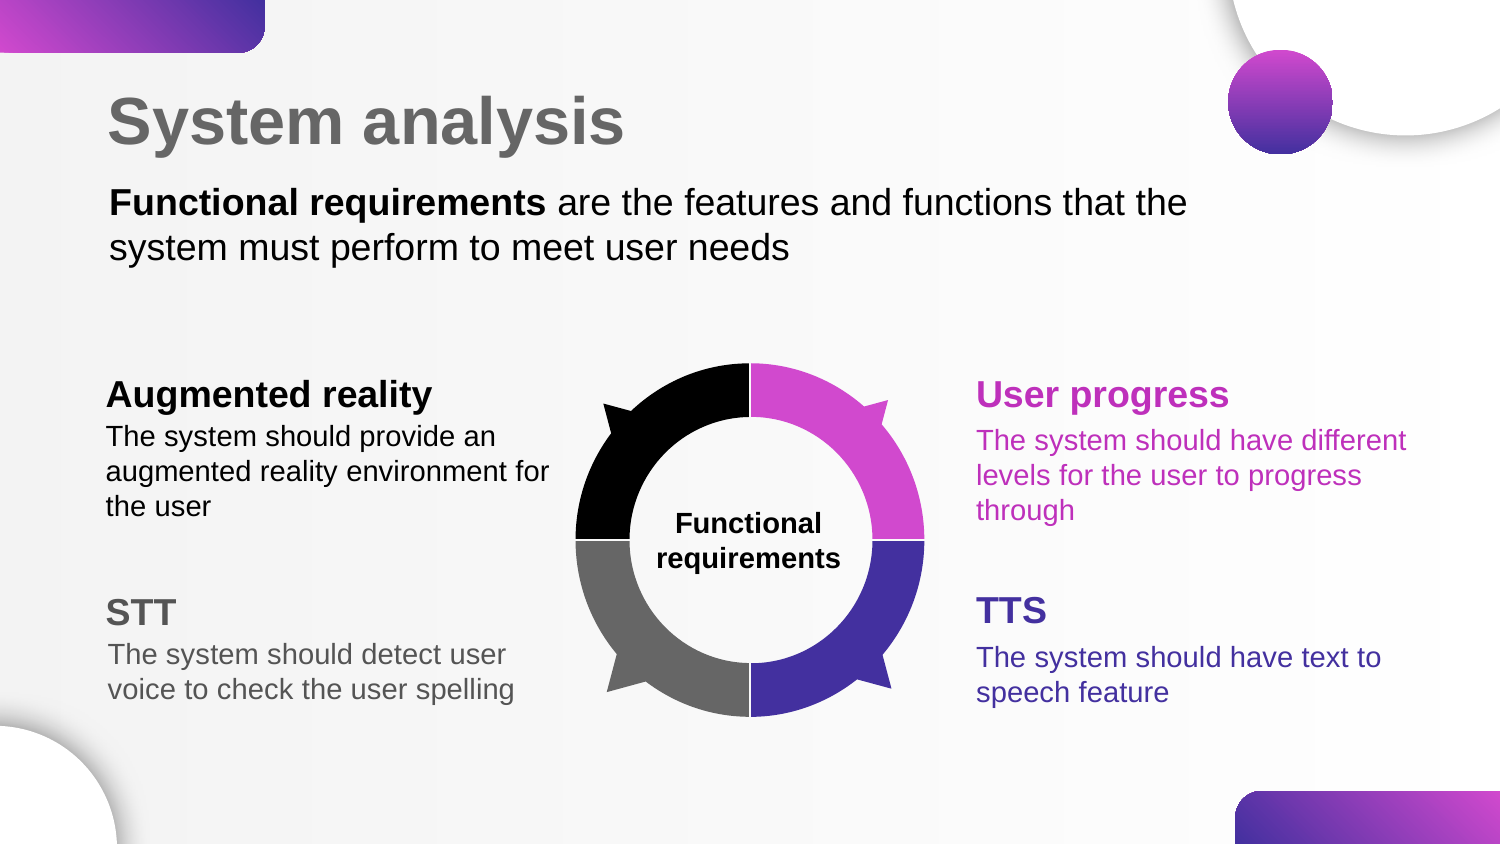

# System analysis
Functional requirements are the features and functions that the system must perform to meet user needs

Augmented reality
User progress
The system should provide an augmented reality environment for the user
The system should have different levels for the user to progress through
Functional requirements
TTS
STT
The system should detect user voice to check the user spelling
The system should have text to speech feature